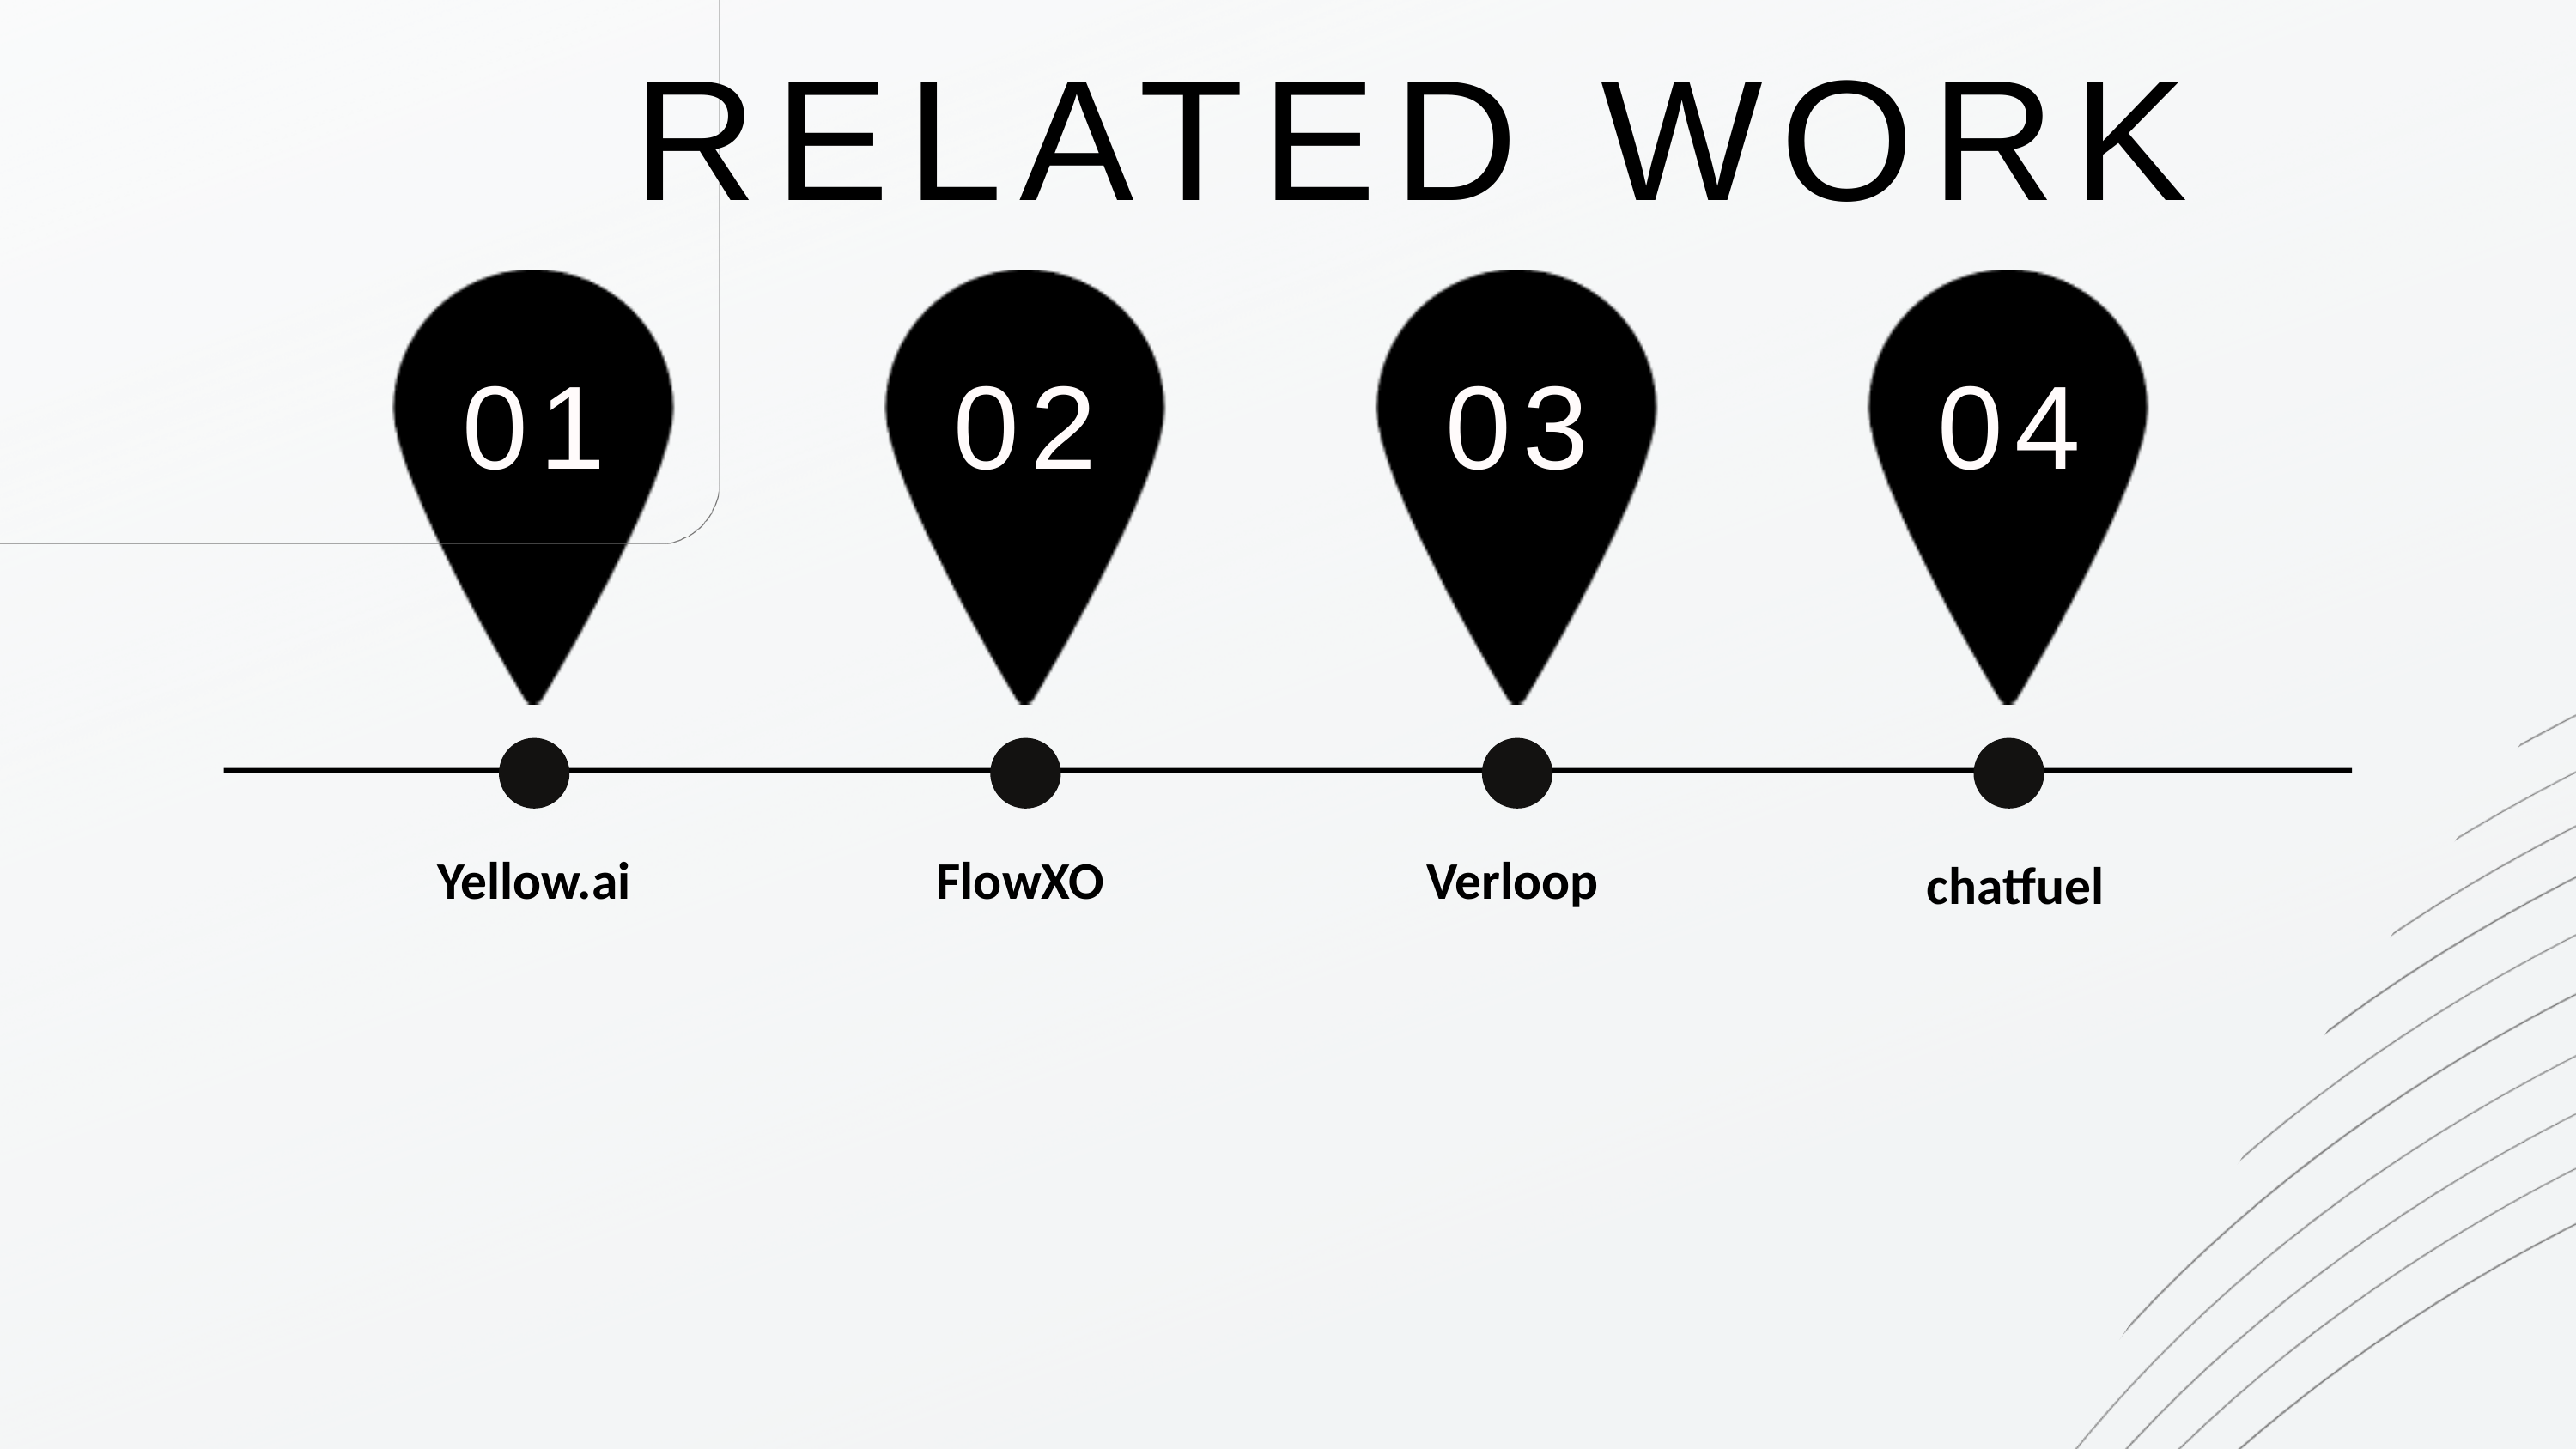

RELATED WORK

01
02
03
04

Yellow.ai
FlowXO

Verloop

chatfuel